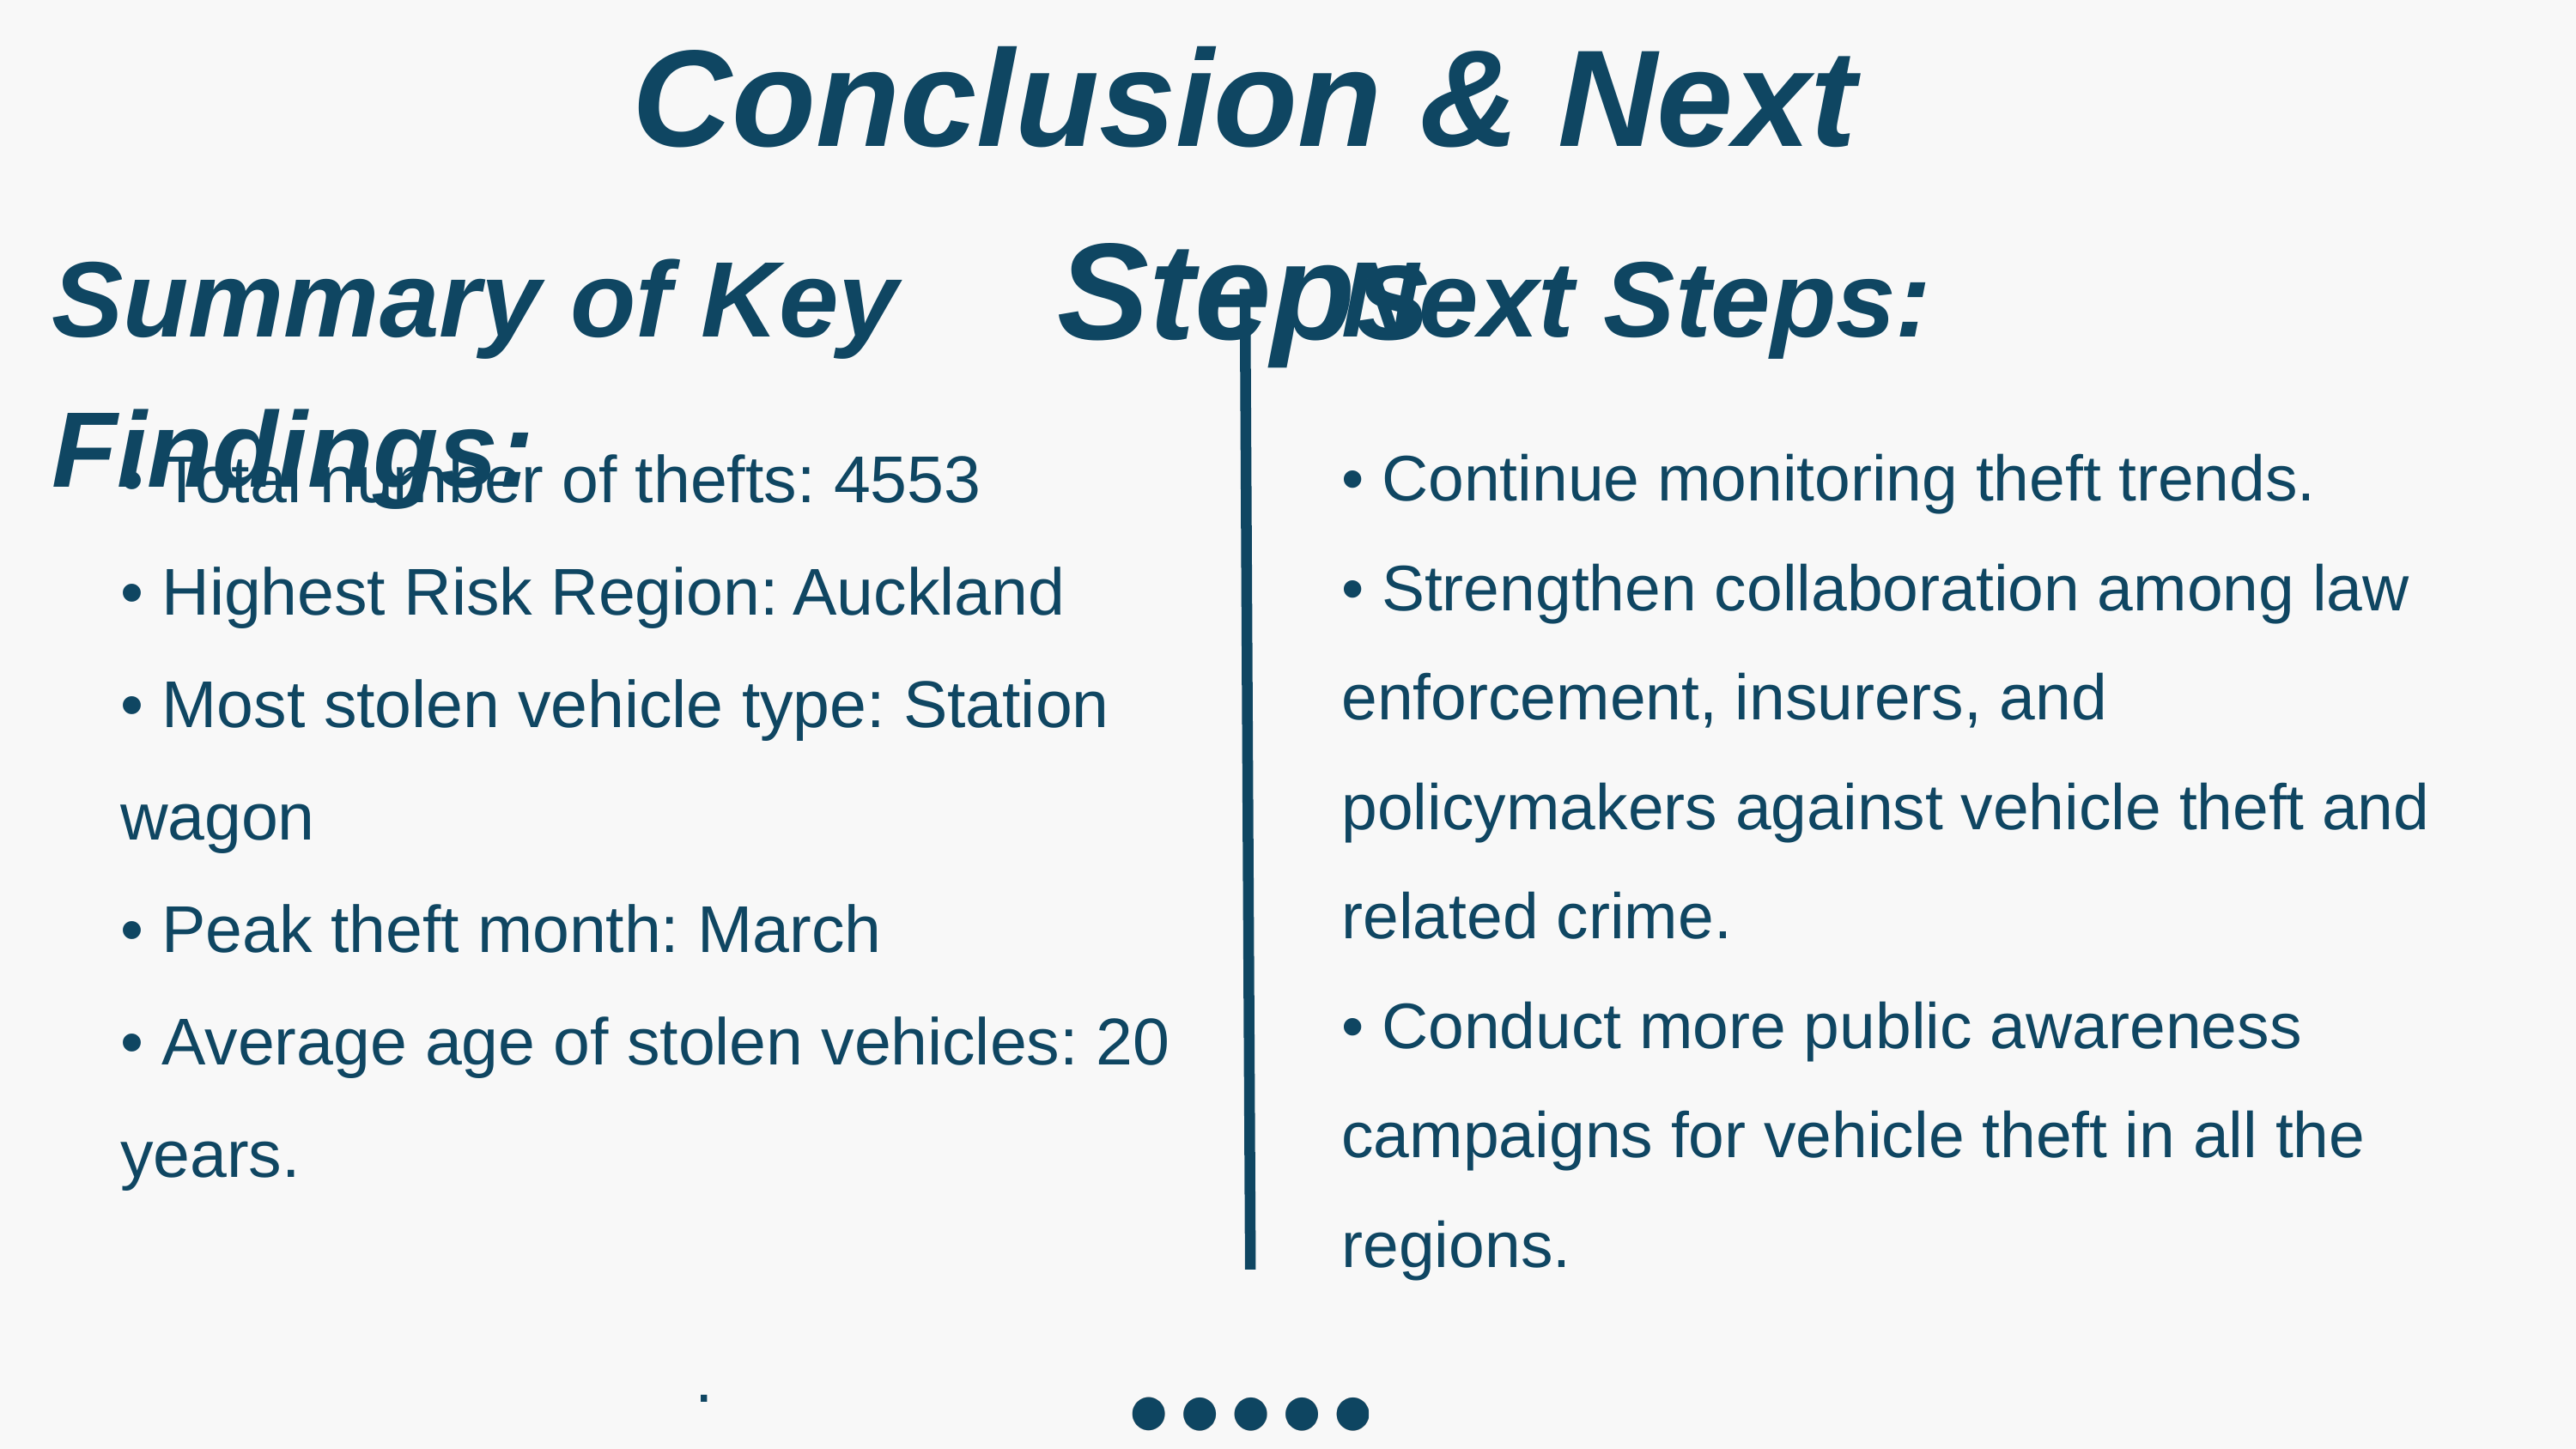

Conclusion & Next Steps
Summary of Key Findings:
Next Steps:

• Total number of thefts: 4553
• Highest Risk Region: Auckland
• Most stolen vehicle type: Station     wagon
• Peak theft month: March
• Average age of stolen vehicles: 20 years.

.
• Continue monitoring theft trends.
• Strengthen collaboration among law enforcement, insurers, and policymakers against vehicle theft and related crime.
• Conduct more public awareness campaigns for vehicle theft in all the regions.